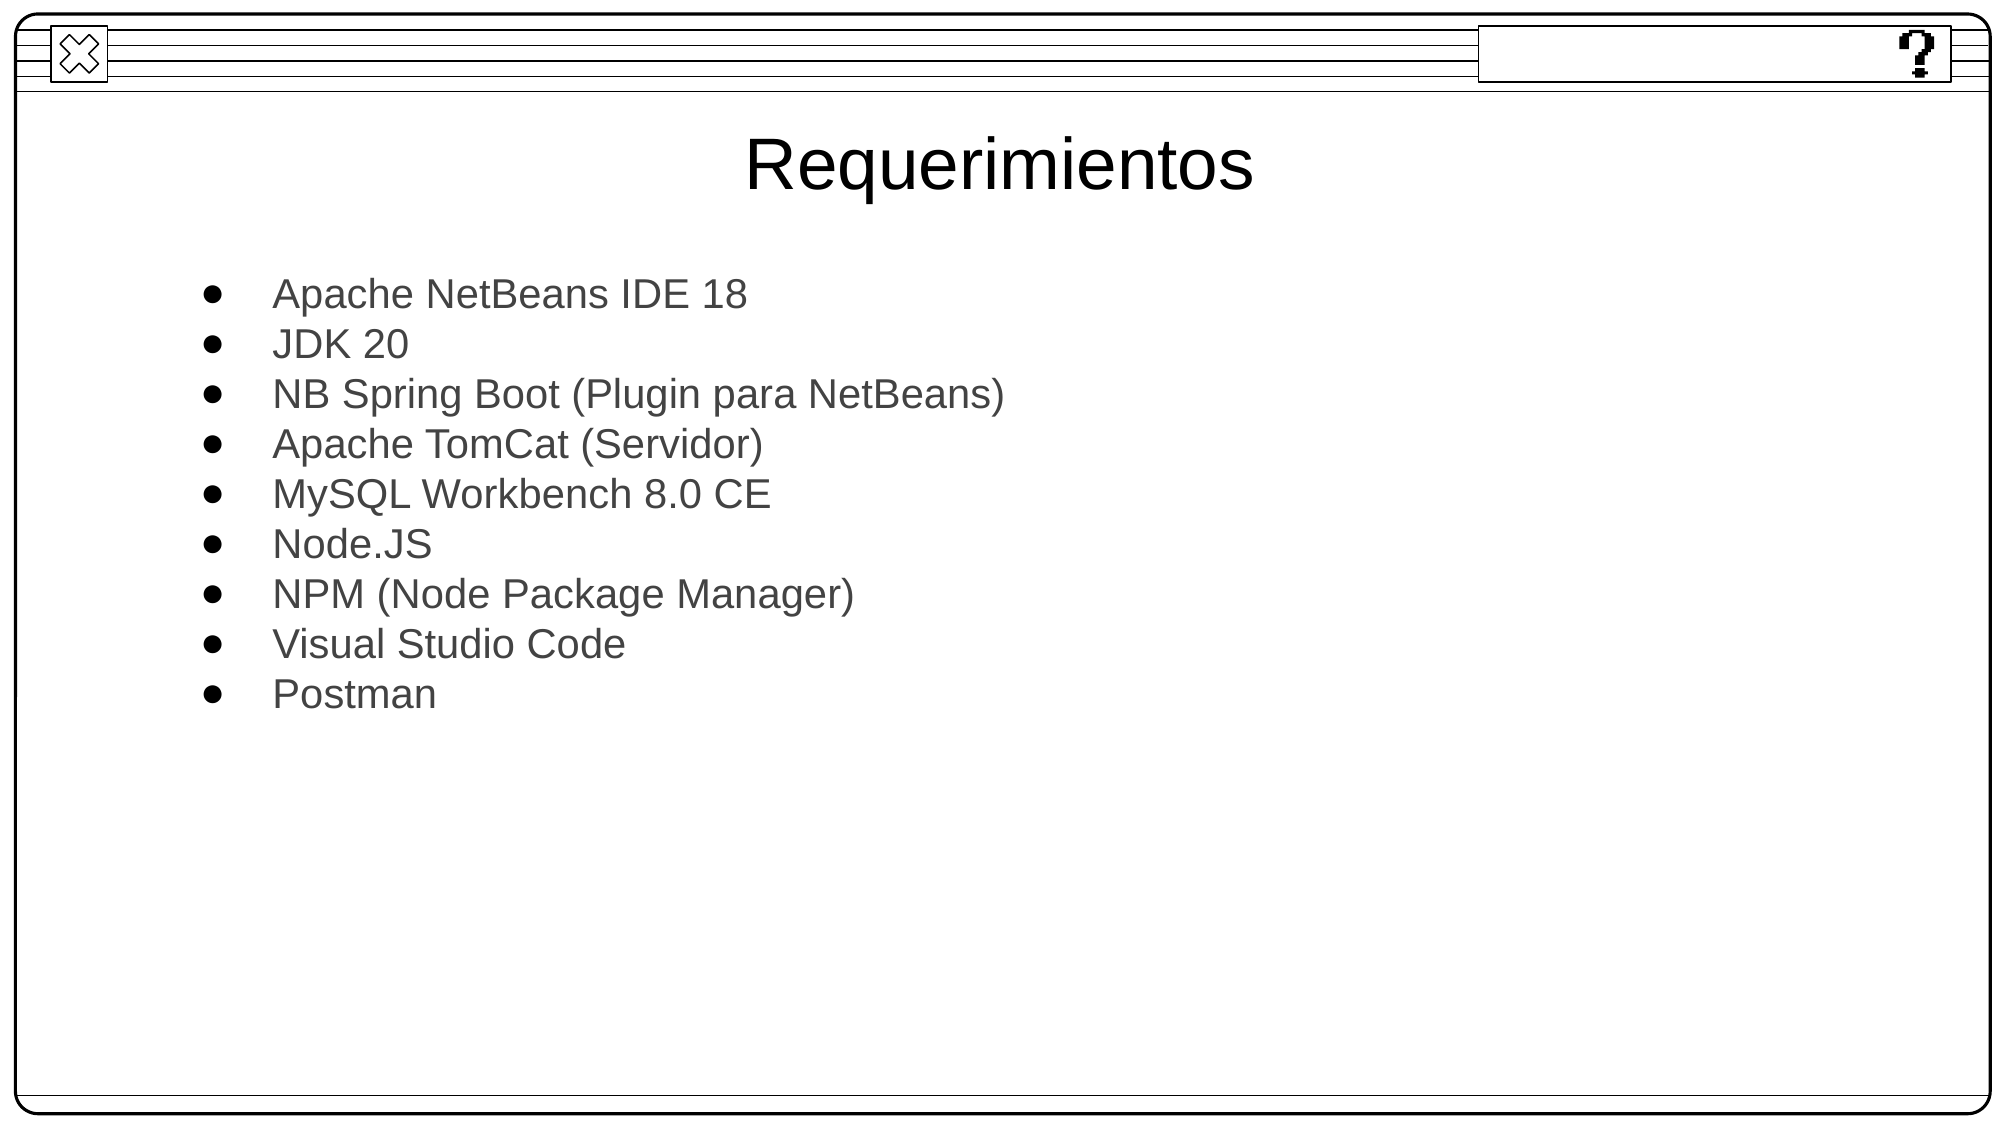

# Requerimientos
Apache NetBeans IDE 18
JDK 20
NB Spring Boot (Plugin para NetBeans)
Apache TomCat (Servidor)
MySQL Workbench 8.0 CE
Node.JS
NPM (Node Package Manager)
Visual Studio Code
Postman